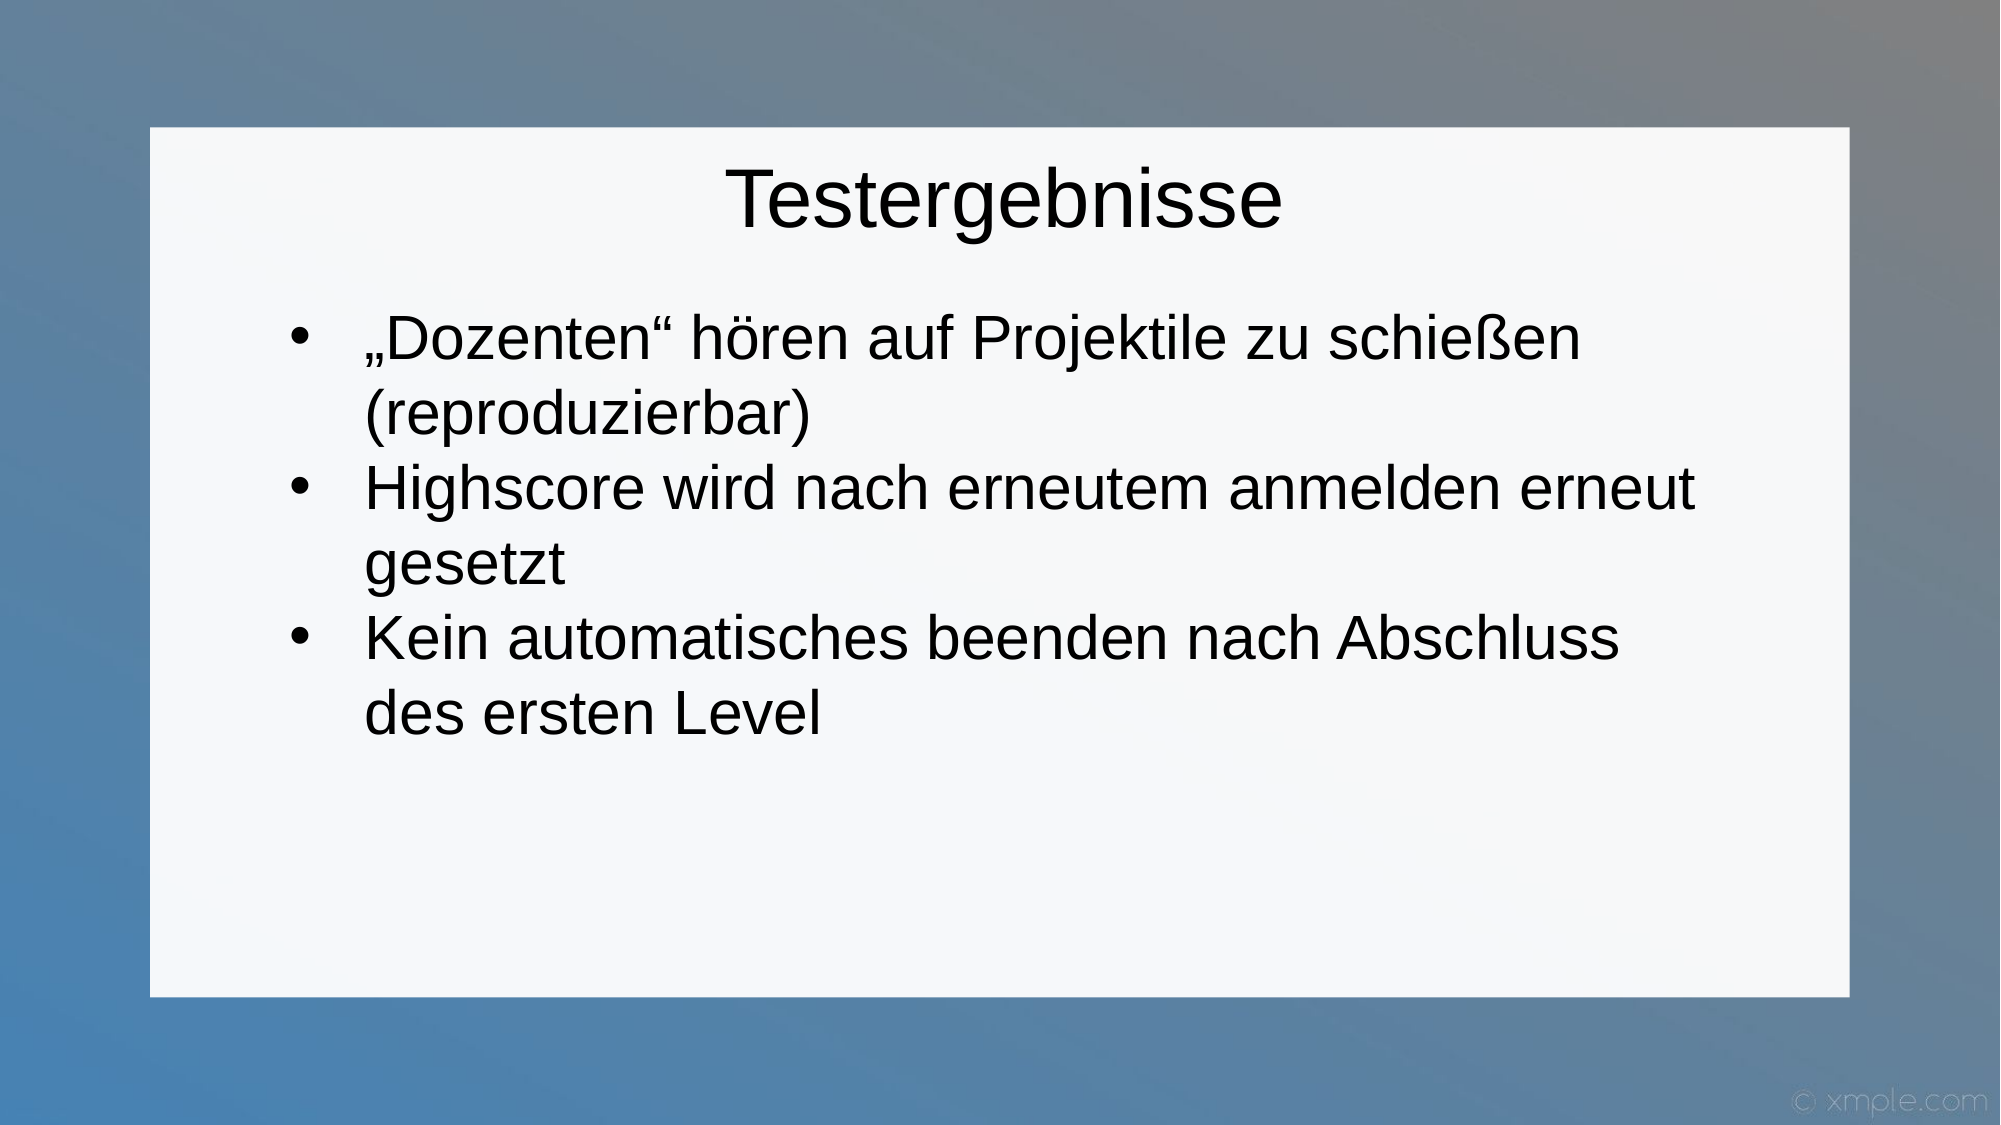

# Testergebnisse
„Dozenten“ hören auf Projektile zu schießen
(reproduzierbar)
Highscore wird nach erneutem anmelden erneut gesetzt
Kein automatisches beenden nach Abschluss des ersten Level